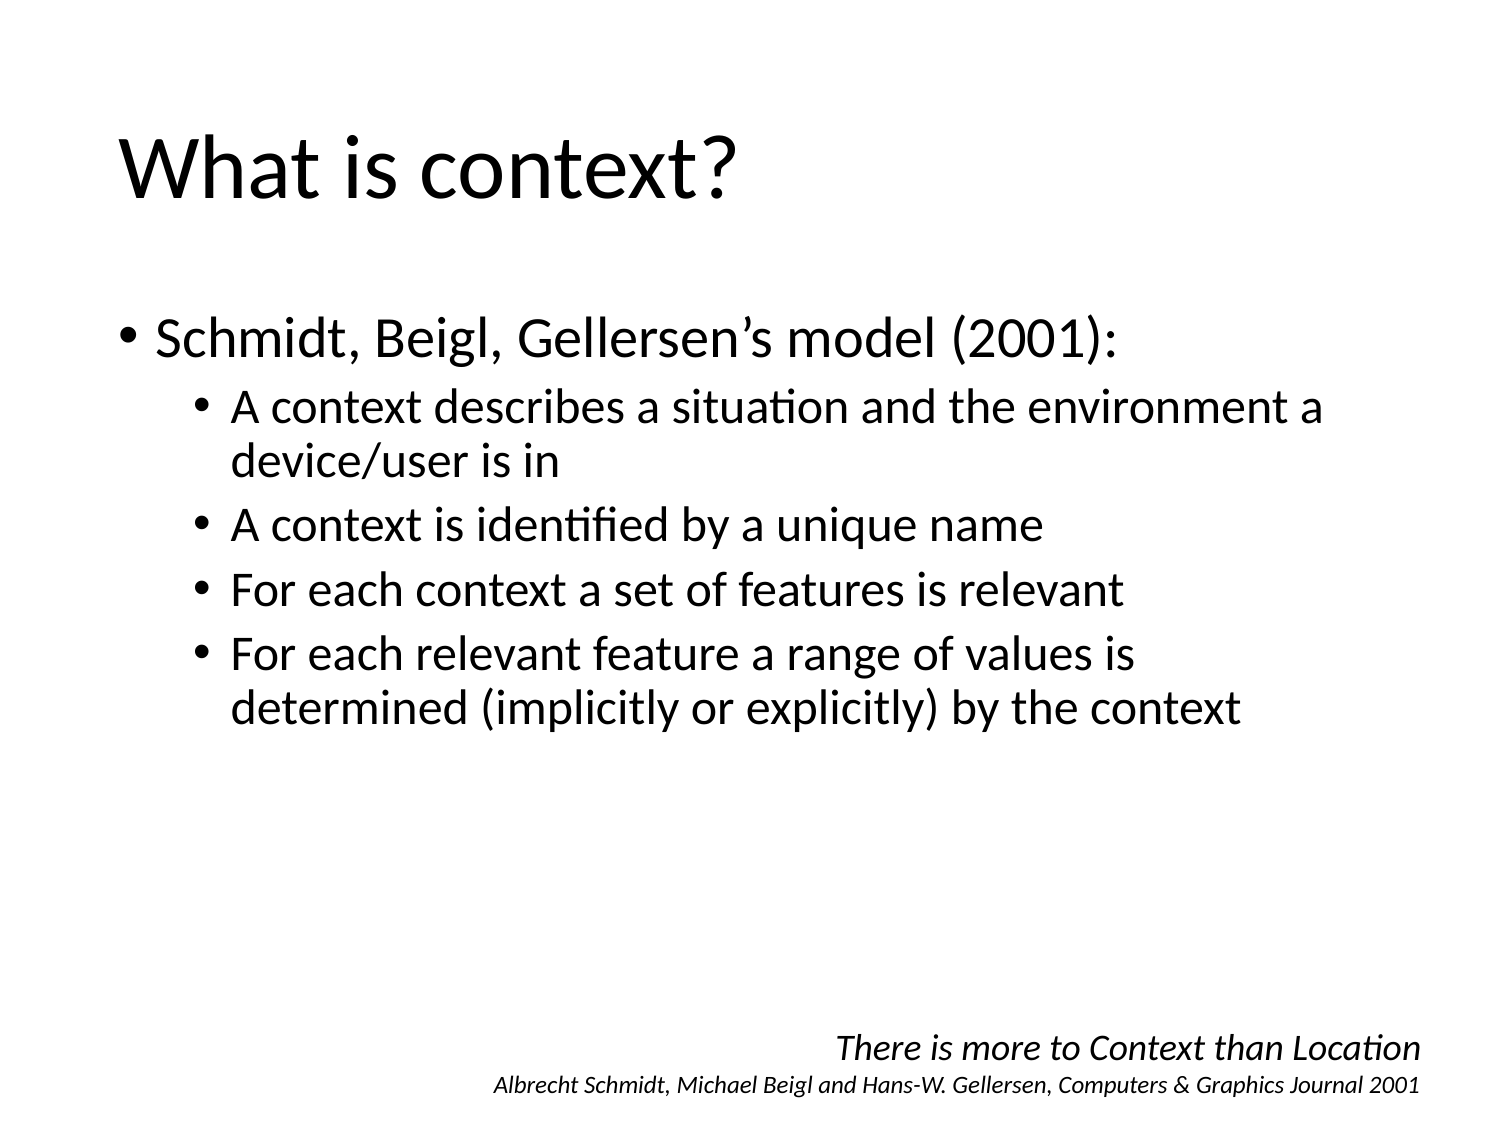

# What is context?
Schmidt, Beigl, Gellersen’s model (2001):
A context describes a situation and the environment a device/user is in
A context is identified by a unique name
For each context a set of features is relevant
For each relevant feature a range of values is determined (implicitly or explicitly) by the context
There is more to Context than Location
Albrecht Schmidt, Michael Beigl and Hans-W. Gellersen, Computers & Graphics Journal 2001